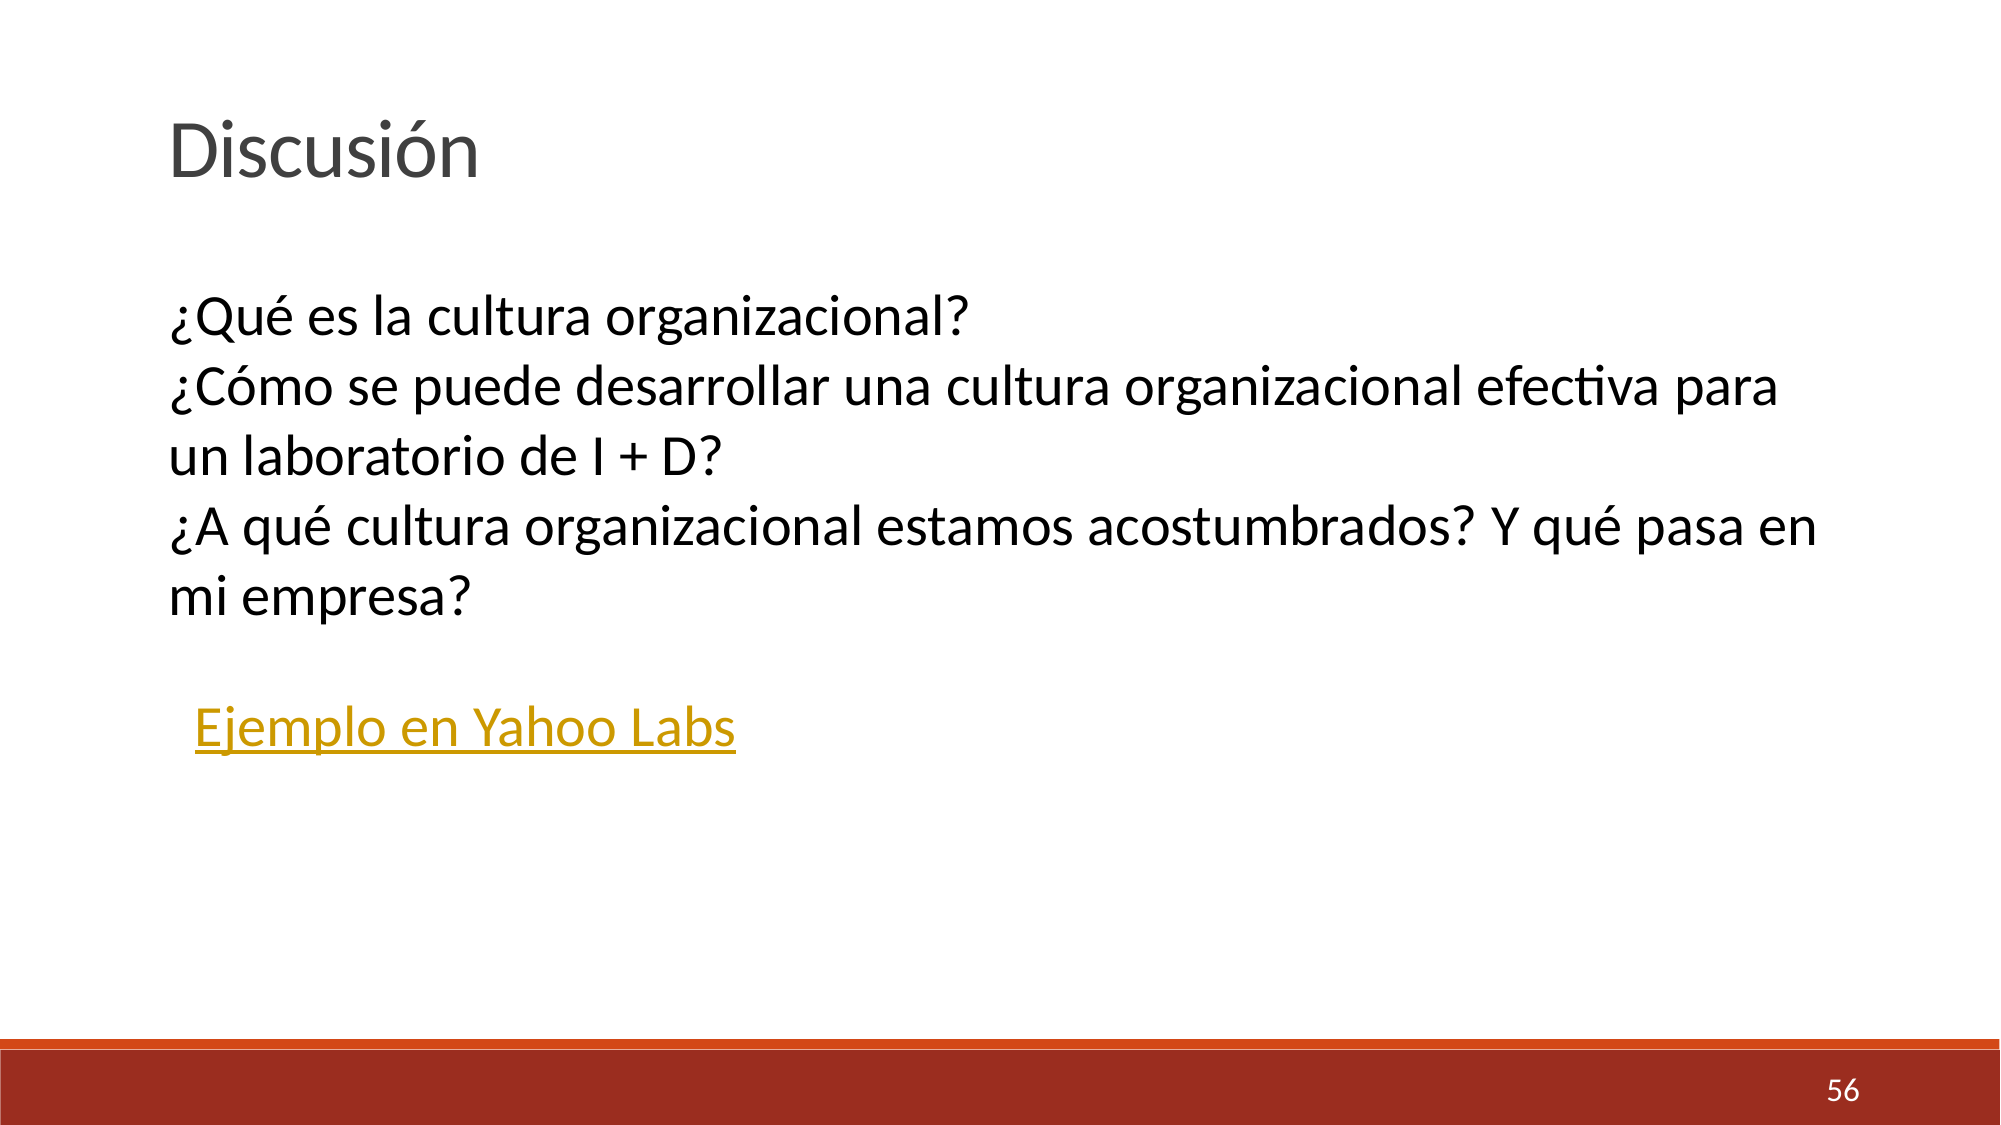

Discusión
¿Qué es la cultura organizacional?
¿Cómo se puede desarrollar una cultura organizacional efectiva para un laboratorio de I + D?
¿A qué cultura organizacional estamos acostumbrados? Y qué pasa en mi empresa?

Ejemplo en Yahoo Labs
56